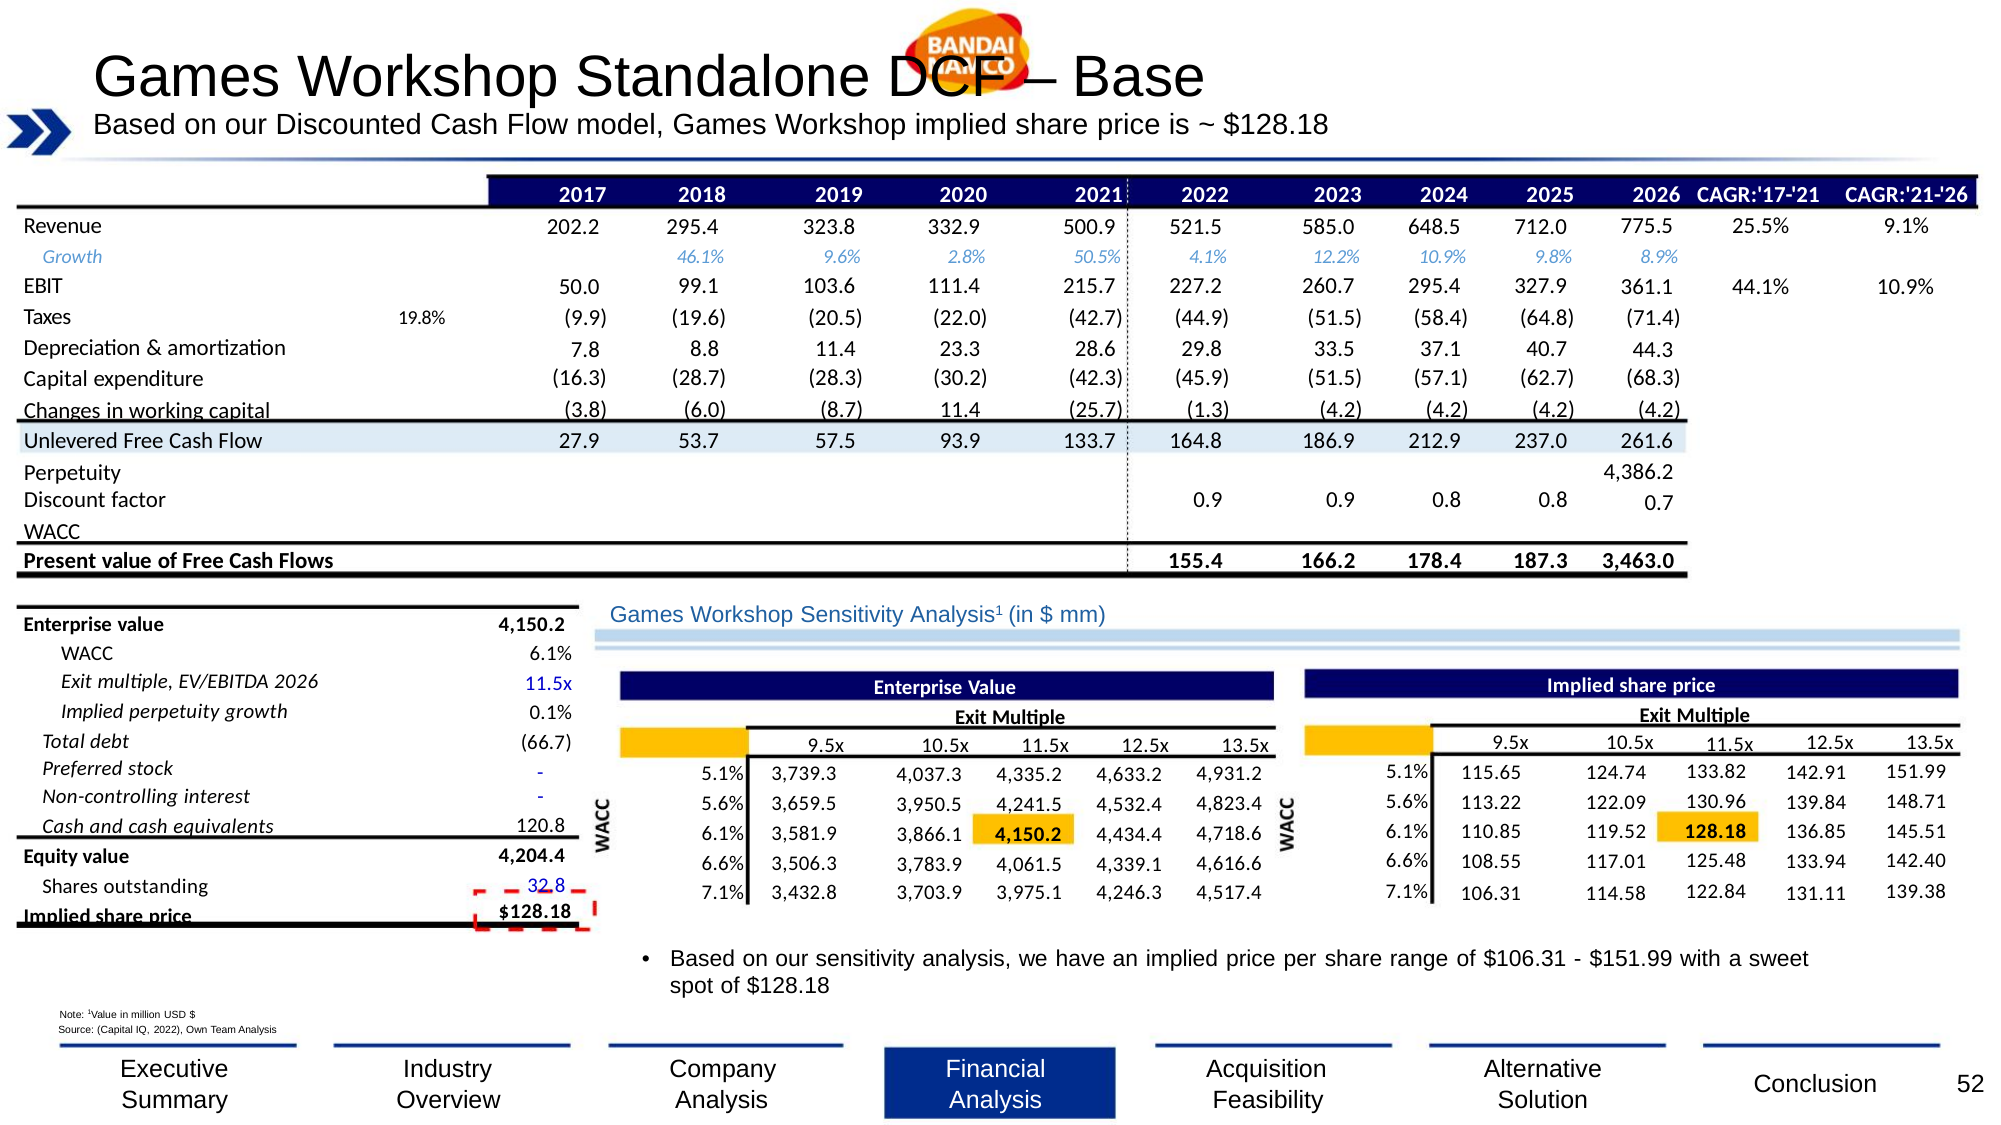

Games Workshop Standalone DCF – Base
Based on our Discounted Cash Flow model, Games Workshop implied share price is ~ $128.18
2017
202.2
2018
295.4
46.1%
99.1
(19.6)
8.8
2019
323.8
9.6%
103.6
(20.5)
11.4
2020
332.9
2.8%
111.4
(22.0)
23.3
2021
500.9
50.5%
215.7
(42.7)
28.6
2022
521.5
4.1%
227.2
(44.9)
29.8
2023
585.0
12.2%
260.7
(51.5)
33.5
2024
648.5
10.9%
295.4
(58.4)
37.1
2025
712.0
9.8%
327.9
(64.8)
40.7
2026 CAGR:'17-'21 CAGR:'21-'26
Revenue
Growth
EBIT
775.5
8.9%
25.5%
9.1%
50.0
(9.9)
7.8
361.1
(71.4)
44.3
44.1%
10.9%
Taxes
19.8%
Depreciation & amortization
Capital expenditure
Changes in working capital
Unlevered Free Cash Flow
Perpetuity
(16.3)
(3.8)
27.9
(28.7)
(6.0)
53.7
(28.3)
(8.7)
57.5
(30.2)
11.4
93.9
(42.3)
(25.7)
133.7
(45.9)
(1.3)
164.8
(51.5)
(4.2)
186.9
(57.1)
(4.2)
212.9
(62.7)
(4.2)
237.0
(68.3)
(4.2)
261.6
4,386.2
0.7
Discount factor
WACC
0.9
0.9
0.8
0.8
Present value of Free Cash Flows
155.4
166.2
178.4
187.3
3,463.0
Games Workshop Sensitivity Analysis1 (in $ mm)
Enterprise value
4,150.2
WACC
6.1%
11.5x
0.1%
(66.7)
-
Exit multiple, EV/EBITDA 2026
Implied perpetuity growth
Total debt
Implied share price
Exit Multiple
11.5x
Enterprise Value
Exit Multiple
128.2
9.5x
115.65
113.22
110.85
108.55
106.31
10.5x
124.74
122.09
119.52
117.01
114.58
12.5x
142.91
139.84
136.85
133.94
131.11
13.5x
9.5x
10.5x
4,037.3
3,950.5
3,866.1
3,783.9
3,703.9
11.5x
4,335.2
4,241.5
4,150.2
4,061.5
3,975.1
12.5x
4,633.2
4,532.4
4,434.4
4,339.1
4,246.3
13.5x
4,150.2
Preferred stock
5.1%
5.6%
6.1%
6.6%
7.1%
133.82
130.96
128.18
125.48
122.84
151.99
148.71
145.51
142.40
139.38
5.1% 3,739.3
5.6% 3,659.5
6.1% 3,581.9
6.6% 3,506.3
7.1% 3,432.8
4,931.2
4,823.4
4,718.6
4,616.6
4,517.4
Non-controlling interest
Cash and cash equivalents
Equity value
Shares outstanding
Implied share price
-
120.8
4,204.4
32.8
$128.18
• Based on our sensitivity analysis, we have an implied price per share range of $106.31 - $151.99 with a sweet
spot of $128.18
Note: 1Value in million USD $
Source: (Capital IQ, 2022), Own Team Analysis
Executive
Summary
Industry
Overview
Company
Analysis
Financial
Analysis
Acquisition
Feasibility
Alternative
Solution
Conclusion
52